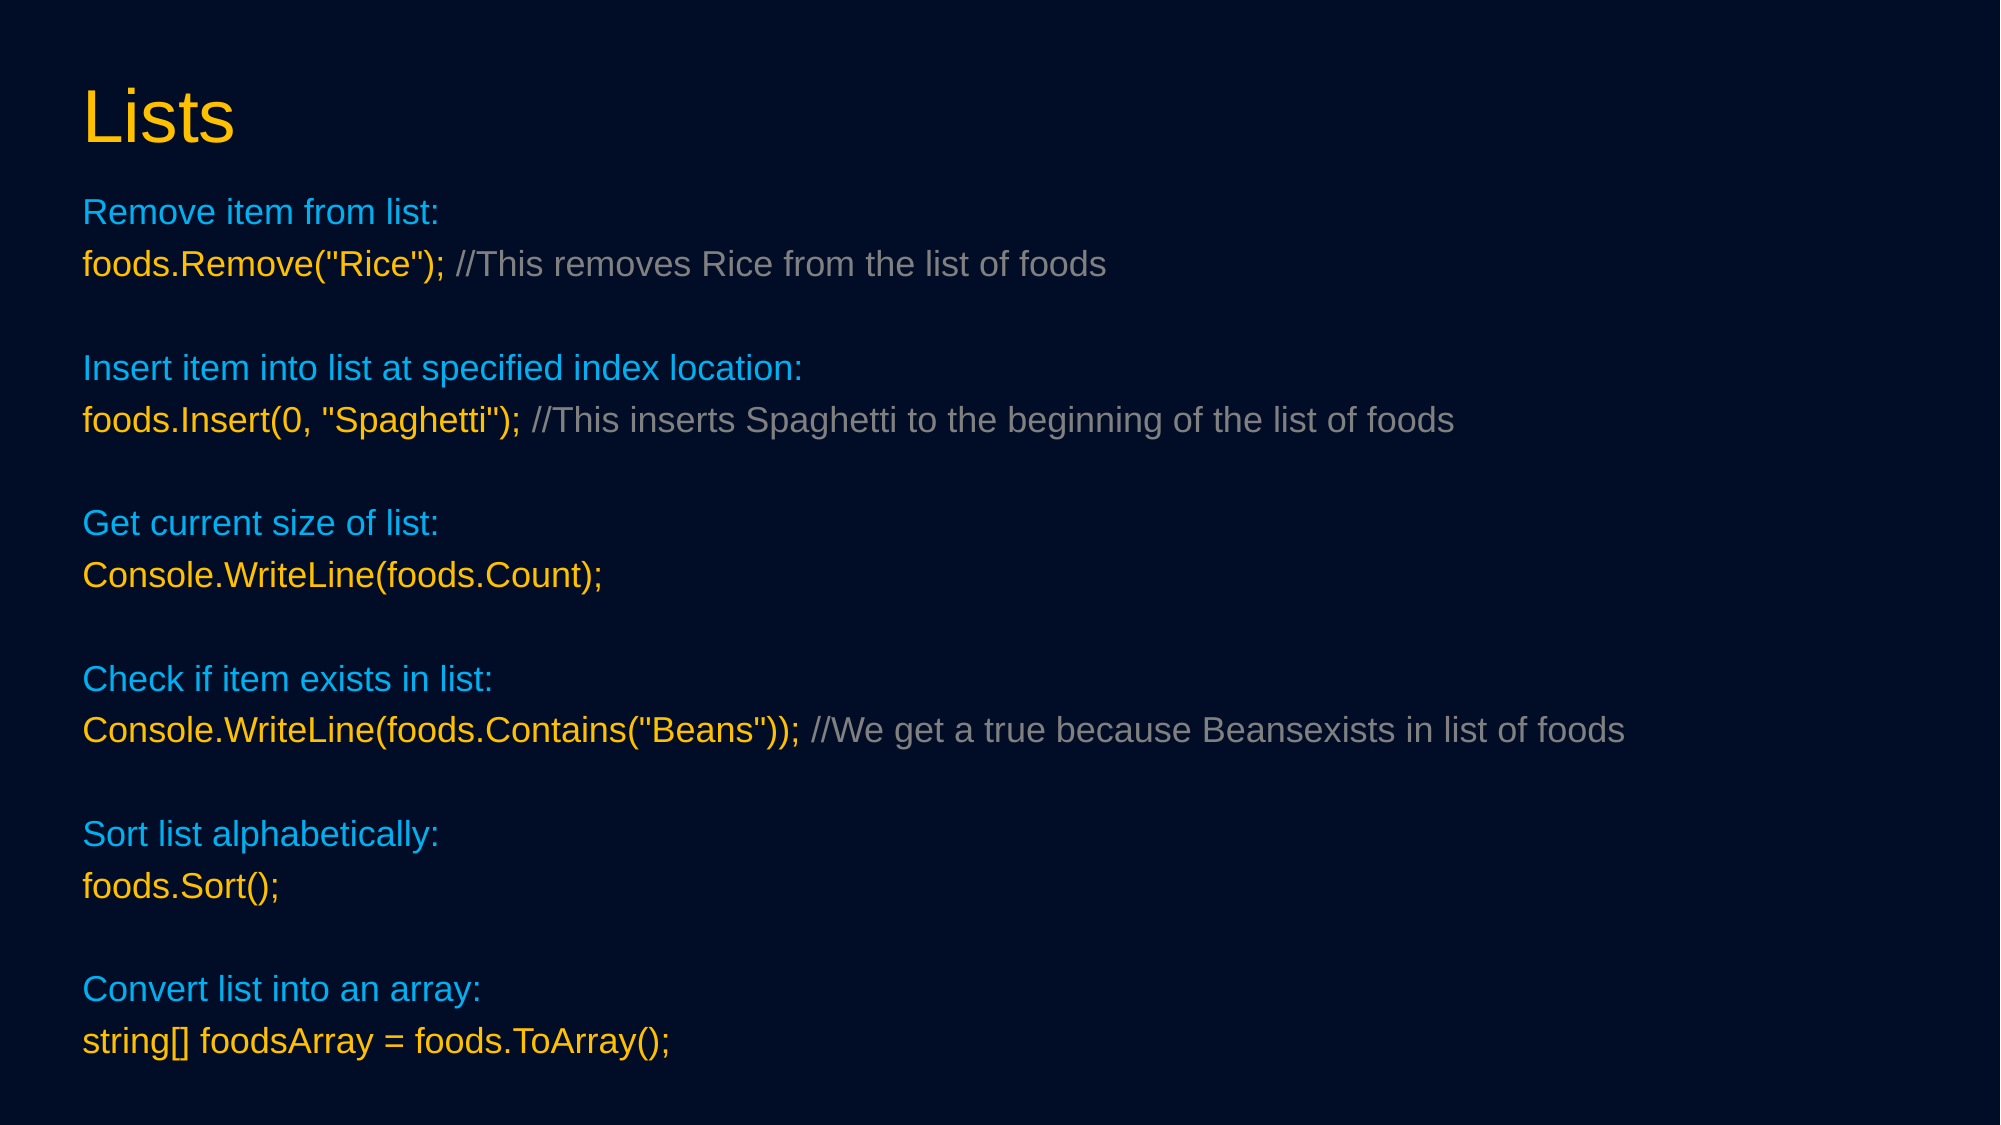

# Lists
Remove item from list:
foods.Remove("Rice"); //This removes Rice from the list of foods

Insert item into list at specified index location:
foods.Insert(0, "Spaghetti"); //This inserts Spaghetti to the beginning of the list of foods

Get current size of list:
Console.WriteLine(foods.Count);

Check if item exists in list:
Console.WriteLine(foods.Contains("Beans")); //We get a true because Beansexists in list of foods

Sort list alphabetically:
foods.Sort();

Convert list into an array:
string[] foodsArray = foods.ToArray();